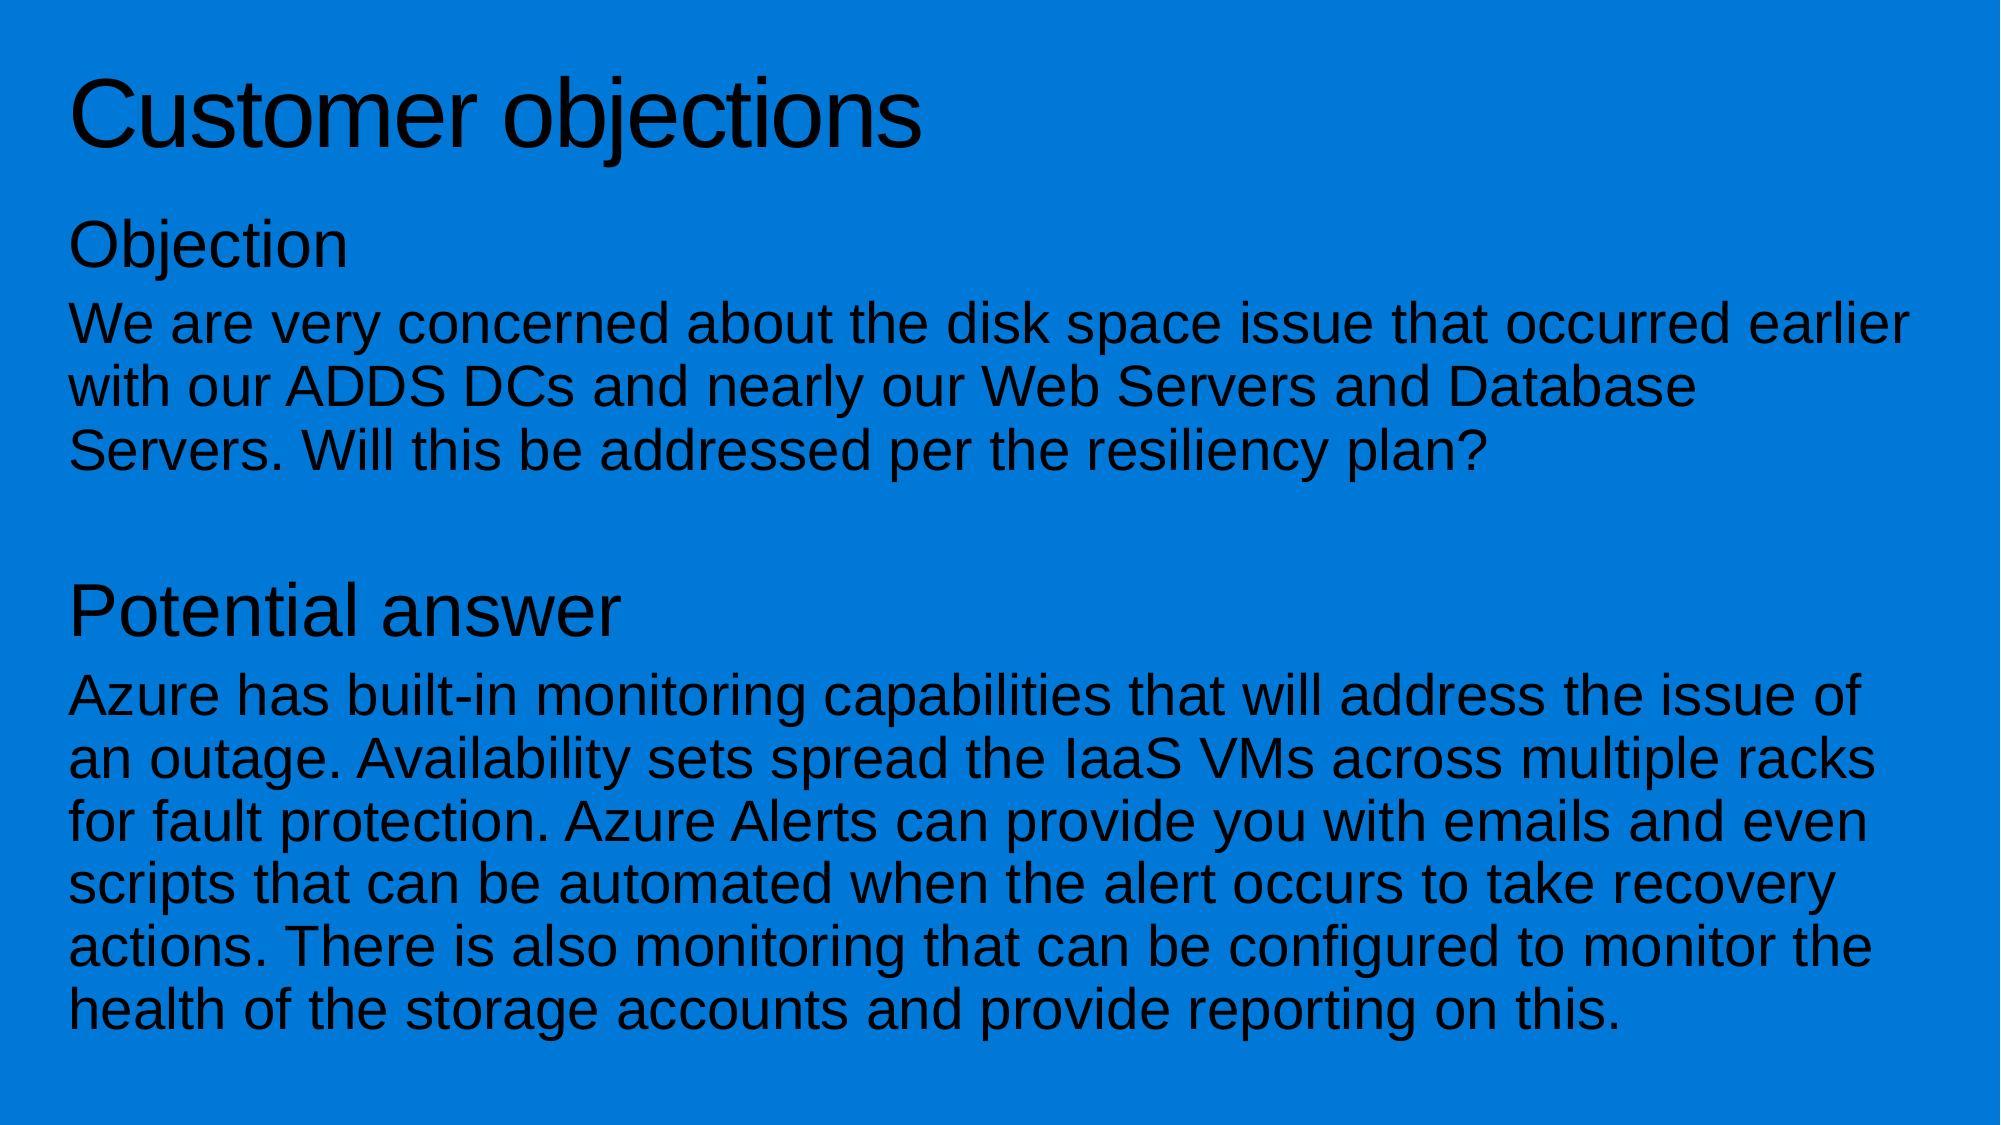

# Customer objections
Objection
We are very concerned about the disk space issue that occurred earlier with our ADDS DCs and nearly our Web Servers and Database Servers. Will this be addressed per the resiliency plan?

Potential answer
Azure has built-in monitoring capabilities that will address the issue of an outage. Availability sets spread the IaaS VMs across multiple racks for fault protection. Azure Alerts can provide you with emails and even scripts that can be automated when the alert occurs to take recovery actions. There is also monitoring that can be configured to monitor the health of the storage accounts and provide reporting on this.